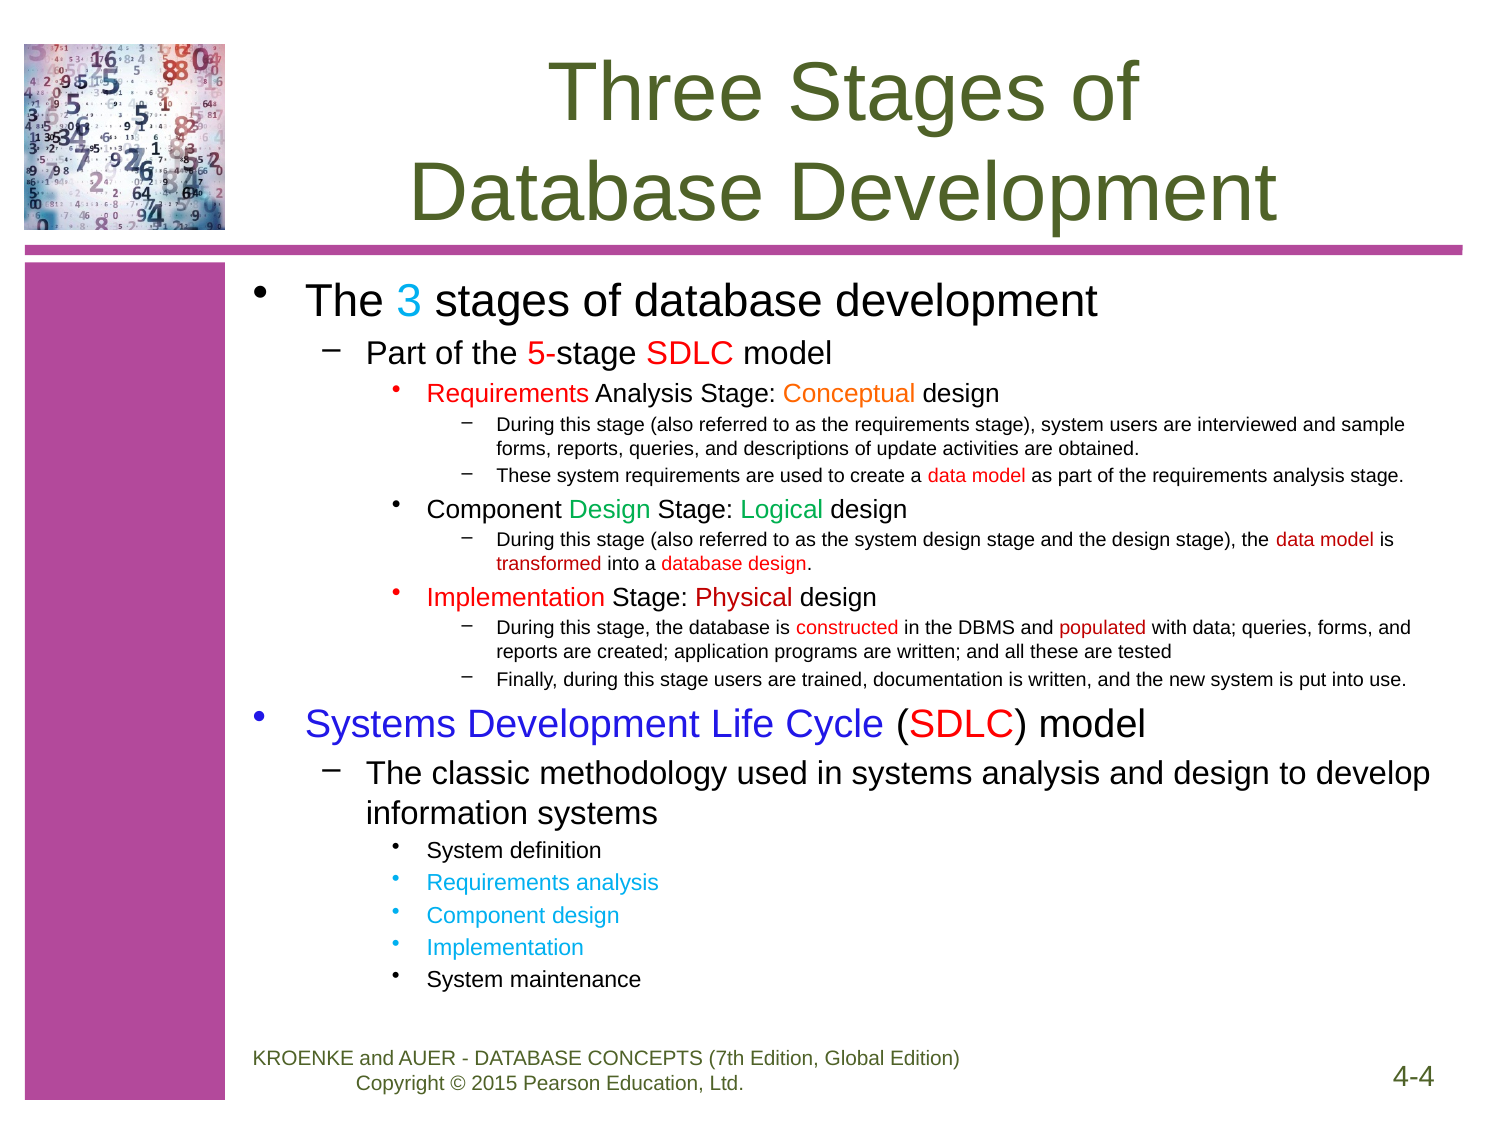

# Three Stages of Database Development
The 3 stages of database development
Part of the 5-stage SDLC model
Requirements Analysis Stage: Conceptual design
During this stage (also referred to as the requirements stage), system users are interviewed and sample forms, reports, queries, and descriptions of update activities are obtained.
These system requirements are used to create a data model as part of the requirements analysis stage.
Component Design Stage: Logical design
During this stage (also referred to as the system design stage and the design stage), the data model is transformed into a database design.
Implementation Stage: Physical design
During this stage, the database is constructed in the DBMS and populated with data; queries, forms, and reports are created; application programs are written; and all these are tested
Finally, during this stage users are trained, documentation is written, and the new system is put into use.
Systems Development Life Cycle (SDLC) model
The classic methodology used in systems analysis and design to develop information systems
System definition
Requirements analysis
Component design
Implementation
System maintenance
KROENKE and AUER - DATABASE CONCEPTS (7th Edition, Global Edition)                                      Copyright © 2015 Pearson Education, Ltd.
4-4